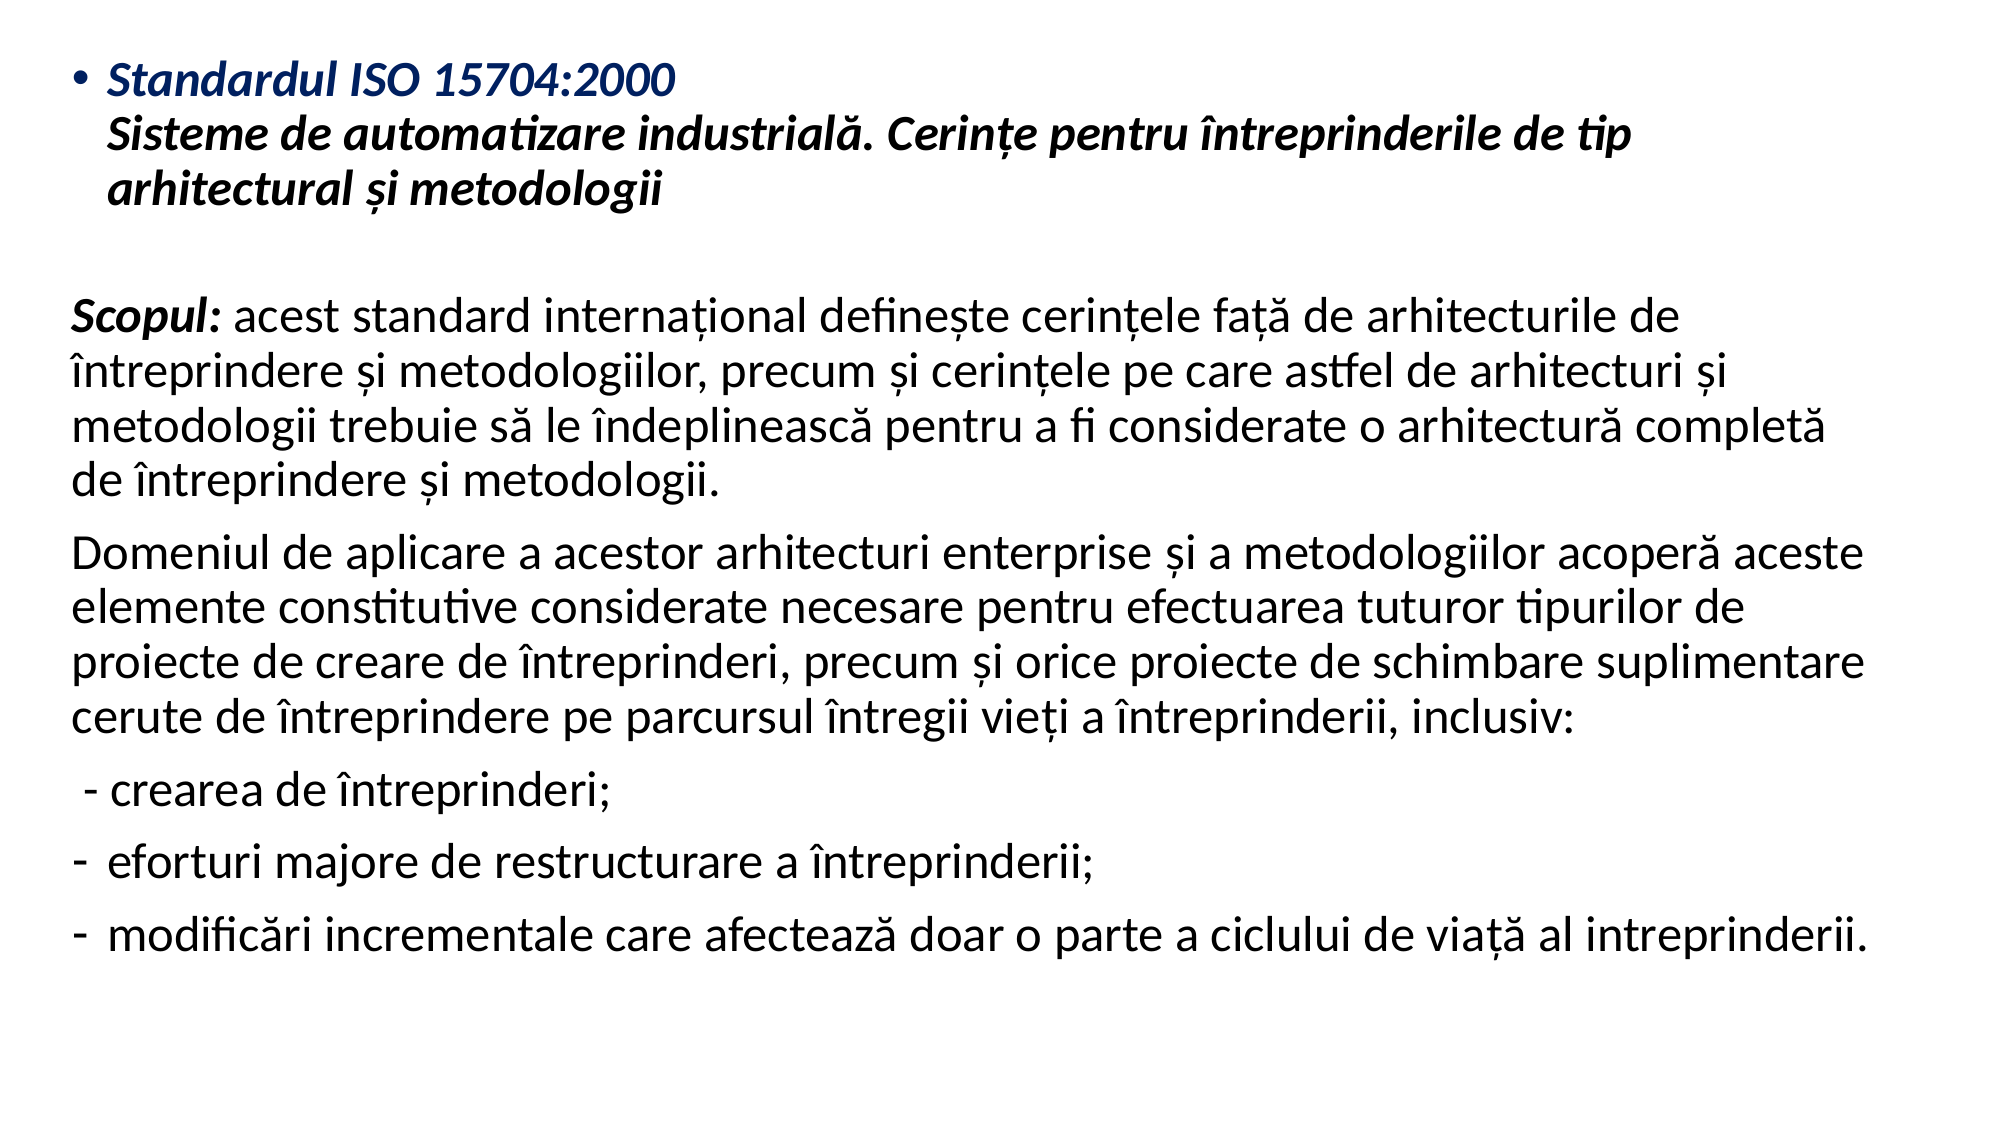

Standardul ISO 15704:2000
Sisteme de automatizare industrială. Cerinţe pentru întreprinderile de tip arhitectural şi metodologii
Scopul: acest standard internaţional defineşte cerinţele faţă de arhitecturile de întreprindere şi metodologiilor, precum şi cerinţele pe care astfel de arhitecturi şi metodologii trebuie să le îndeplinească pentru a fi considerate o arhitectură completă de întreprindere şi metodologii.
Domeniul de aplicare a acestor arhitecturi enterprise şi a metodologiilor acoperă aceste elemente constitutive considerate necesare pentru efectuarea tuturor tipurilor de proiecte de creare de întreprinderi, precum şi orice proiecte de schimbare suplimentare cerute de întreprindere pe parcursul întregii vieţi a întreprinderii, inclusiv:
 - crearea de întreprinderi;
eforturi majore de restructurare a întreprinderii;
modificări incrementale care afectează doar o parte a ciclului de viaţă al intreprinderii.